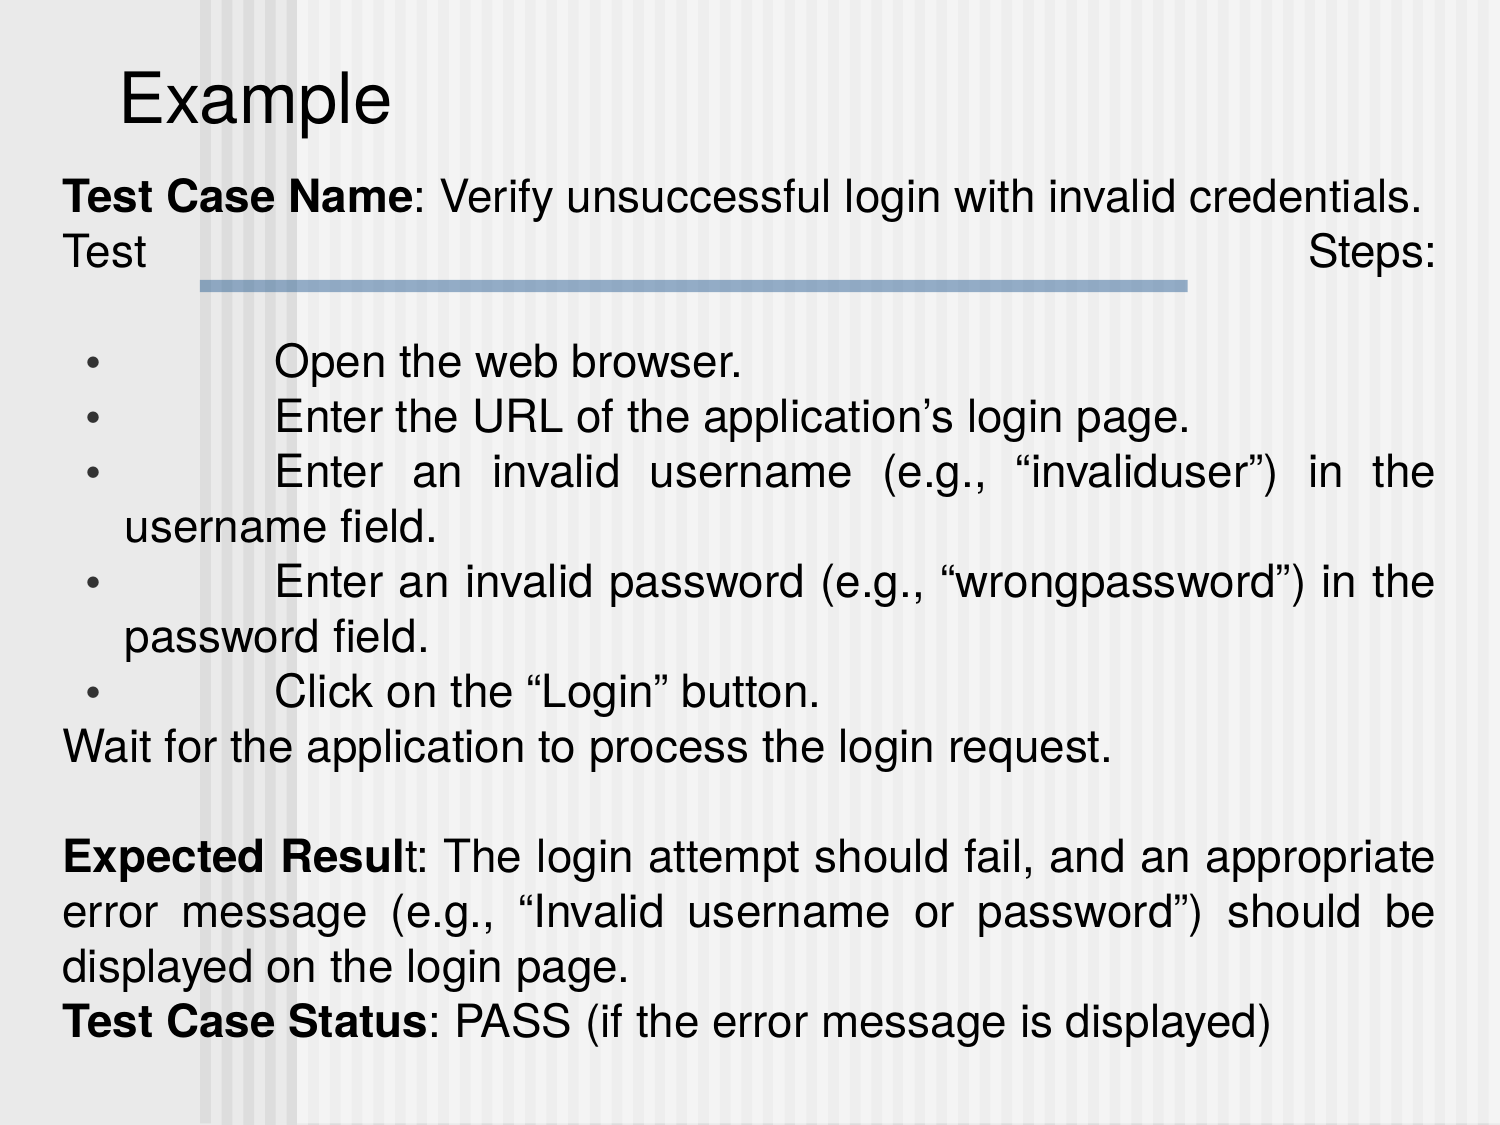

Example
Test Case Name: Verify unsuccessful login with invalid credentials.
Test Steps:
	Open the web browser.
	Enter the URL of the application’s login page.
	Enter an invalid username (e.g., “invaliduser”) in the username field.
	Enter an invalid password (e.g., “wrongpassword”) in the password field.
	Click on the “Login” button.
Wait for the application to process the login request.

Expected Result: The login attempt should fail, and an appropriate error message (e.g., “Invalid username or password”) should be displayed on the login page.
Test Case Status: PASS (if the error message is displayed)
104